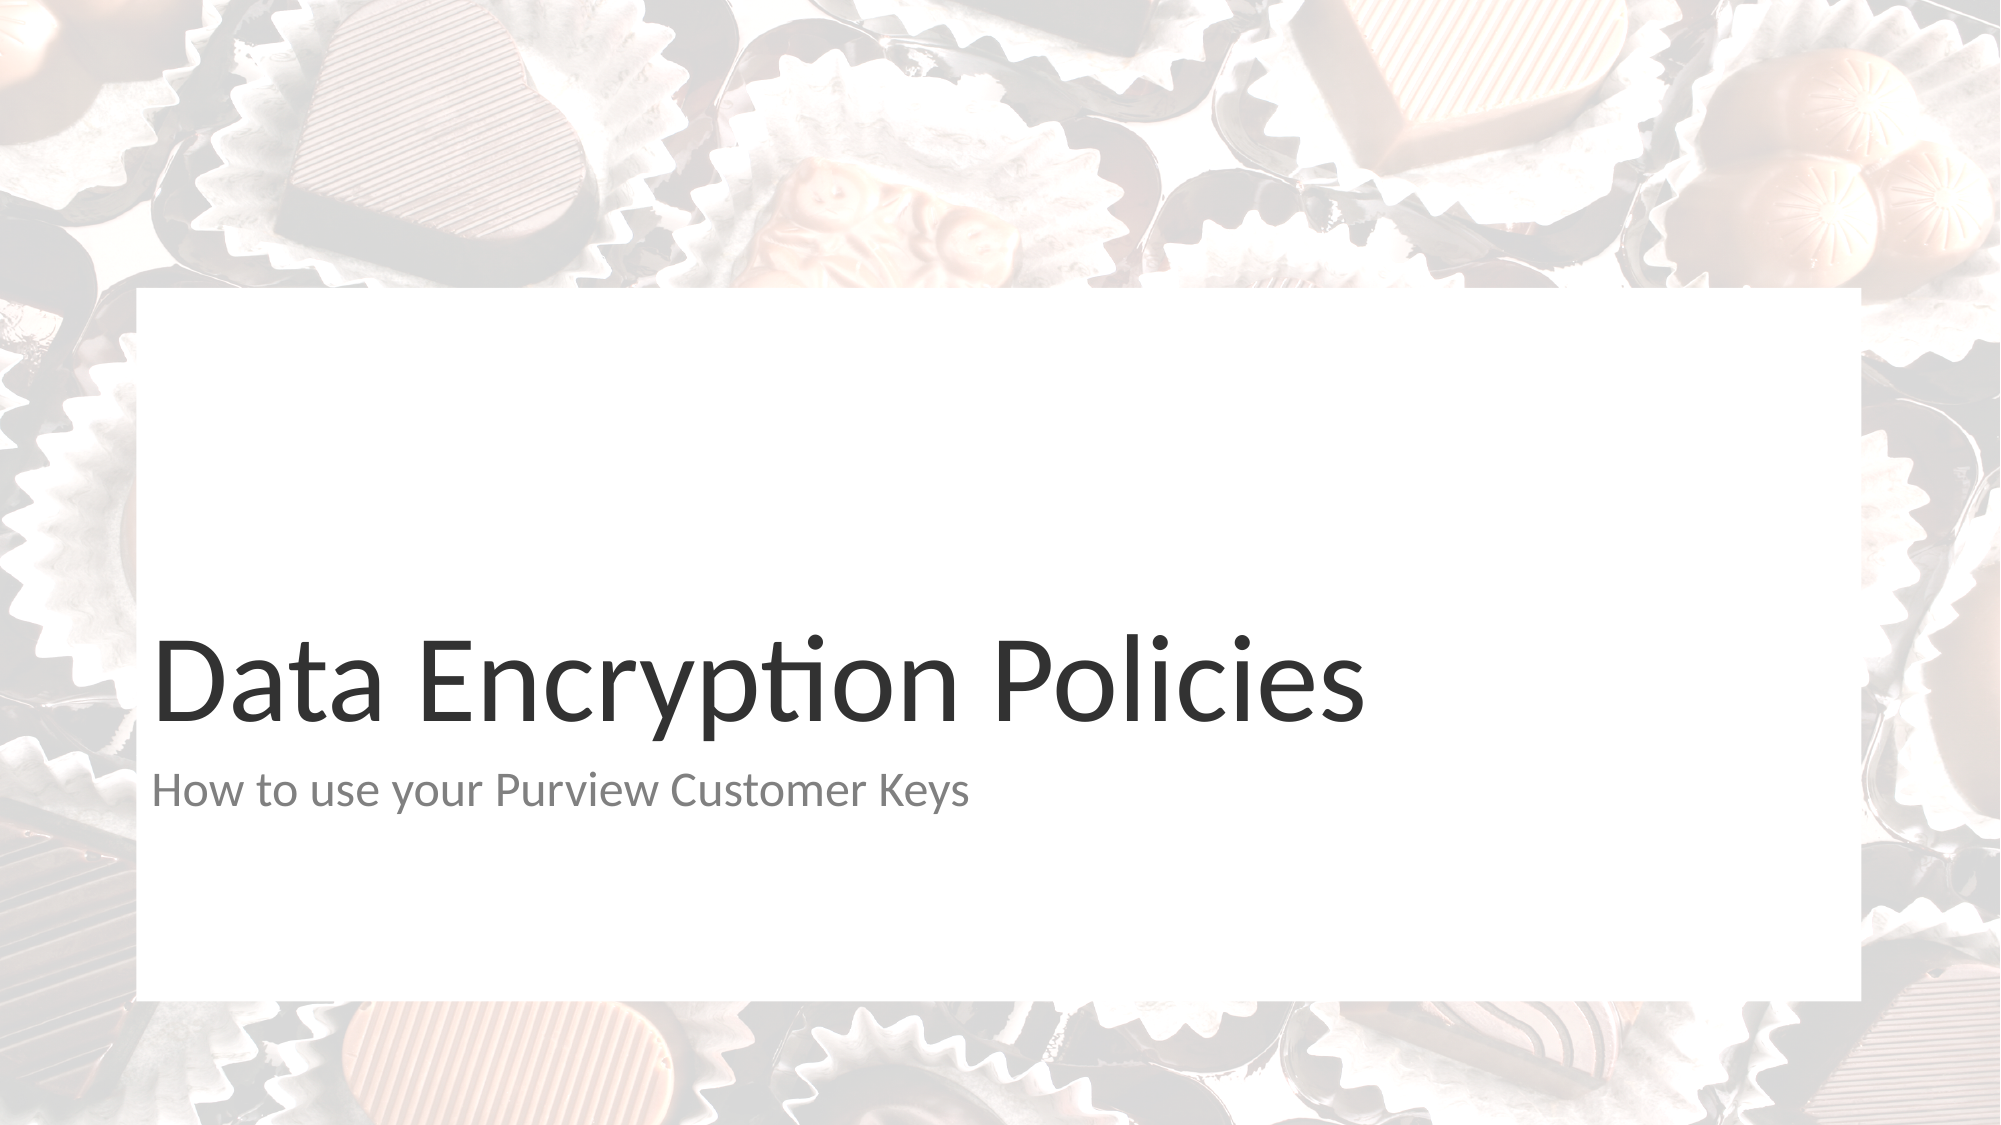

# Data Encryption Policies
How to use your Purview Customer Keys